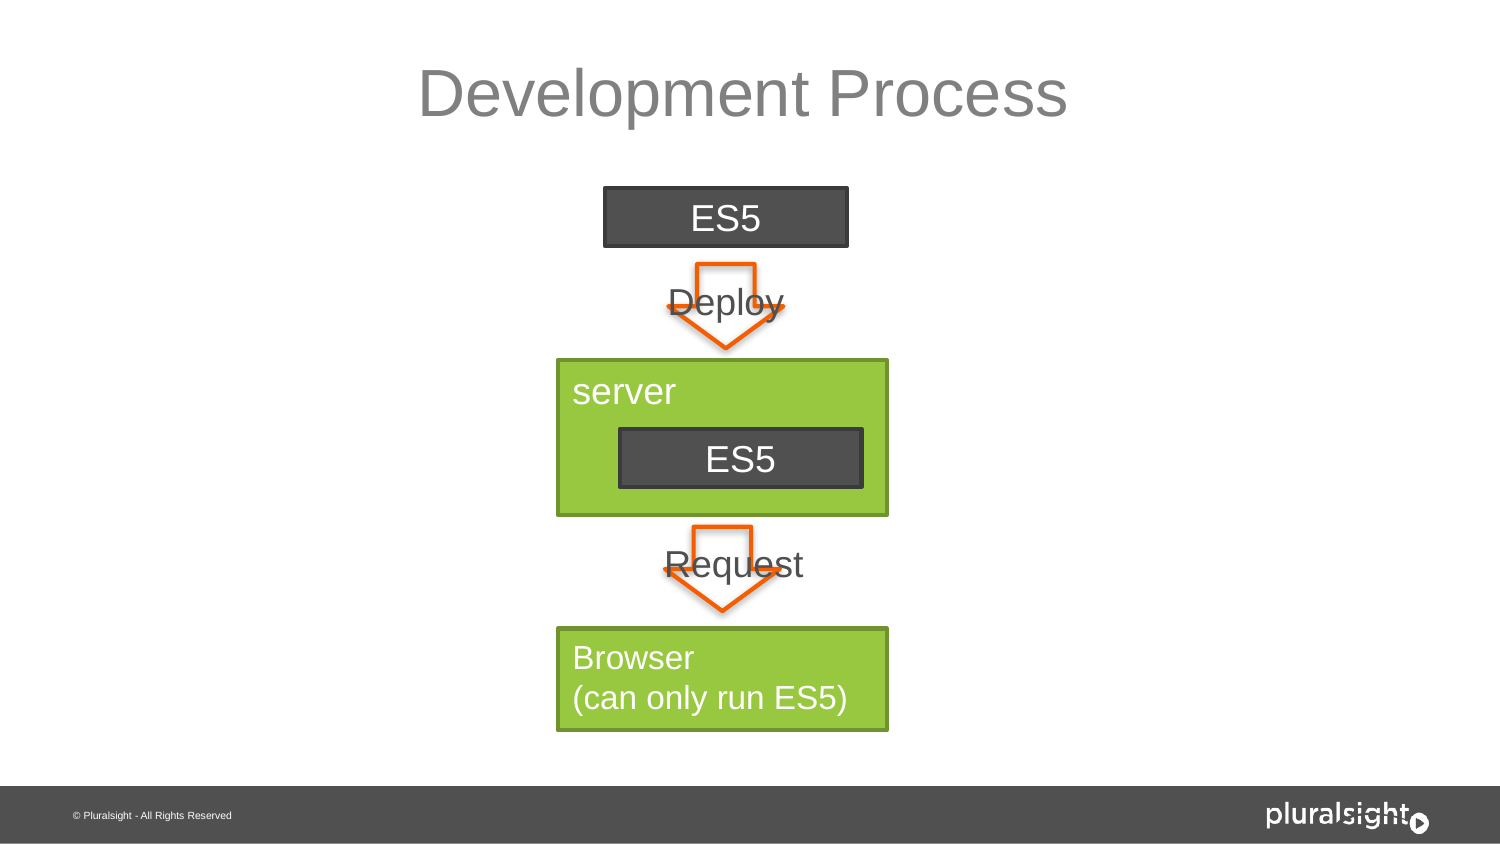

# Development Process
ES5

Deploy
server
ES5

Request
Browser
(can only run ES5)